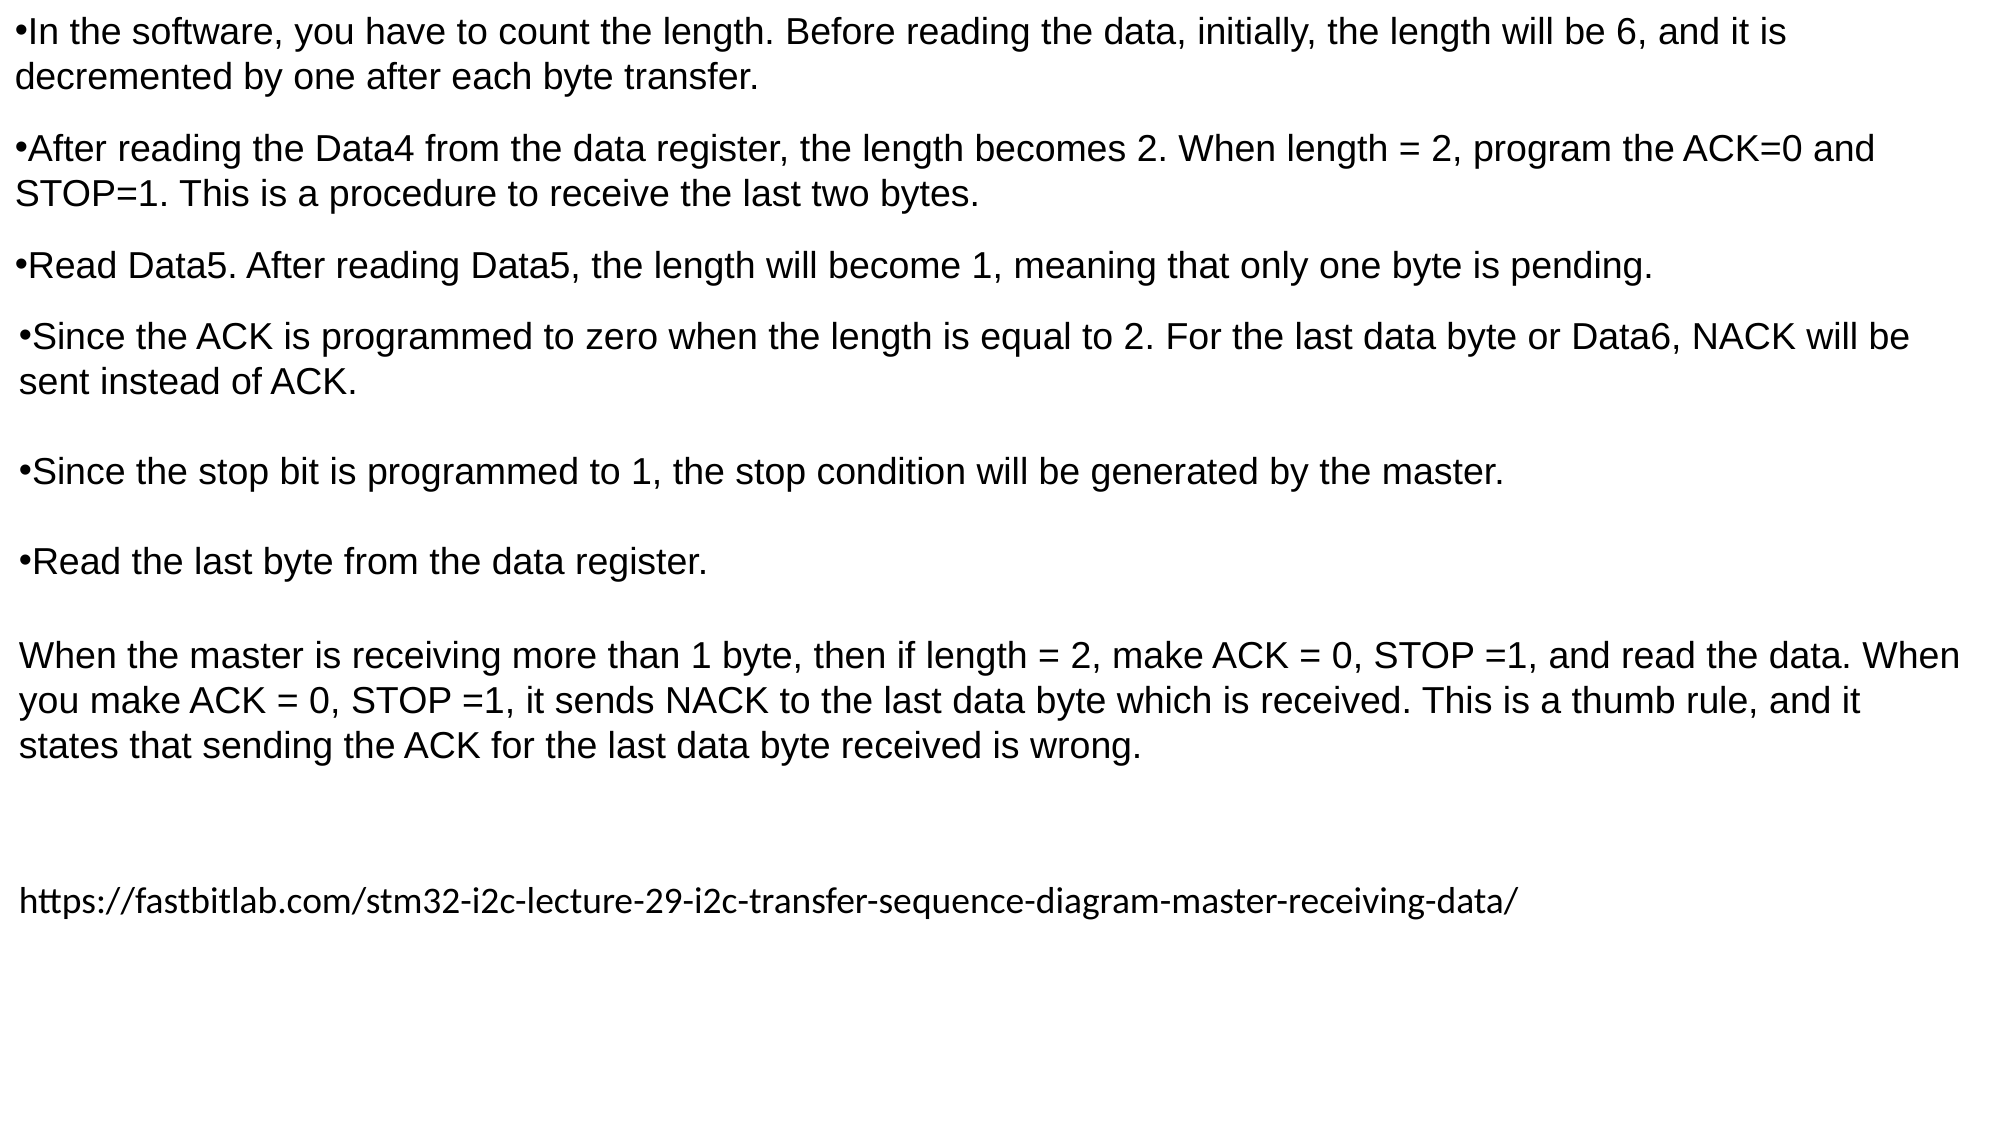

In the software, you have to count the length. Before reading the data, initially, the length will be 6, and it is decremented by one after each byte transfer.
After reading the Data4 from the data register, the length becomes 2. When length = 2, program the ACK=0 and STOP=1. This is a procedure to receive the last two bytes.
Read Data5. After reading Data5, the length will become 1, meaning that only one byte is pending.
Since the ACK is programmed to zero when the length is equal to 2. For the last data byte or Data6, NACK will be sent instead of ACK.

Since the stop bit is programmed to 1, the stop condition will be generated by the master.

Read the last byte from the data register.
When the master is receiving more than 1 byte, then if length = 2, make ACK = 0, STOP =1, and read the data. When you make ACK = 0, STOP =1, it sends NACK to the last data byte which is received. This is a thumb rule, and it states that sending the ACK for the last data byte received is wrong.
https://fastbitlab.com/stm32-i2c-lecture-29-i2c-transfer-sequence-diagram-master-receiving-data/